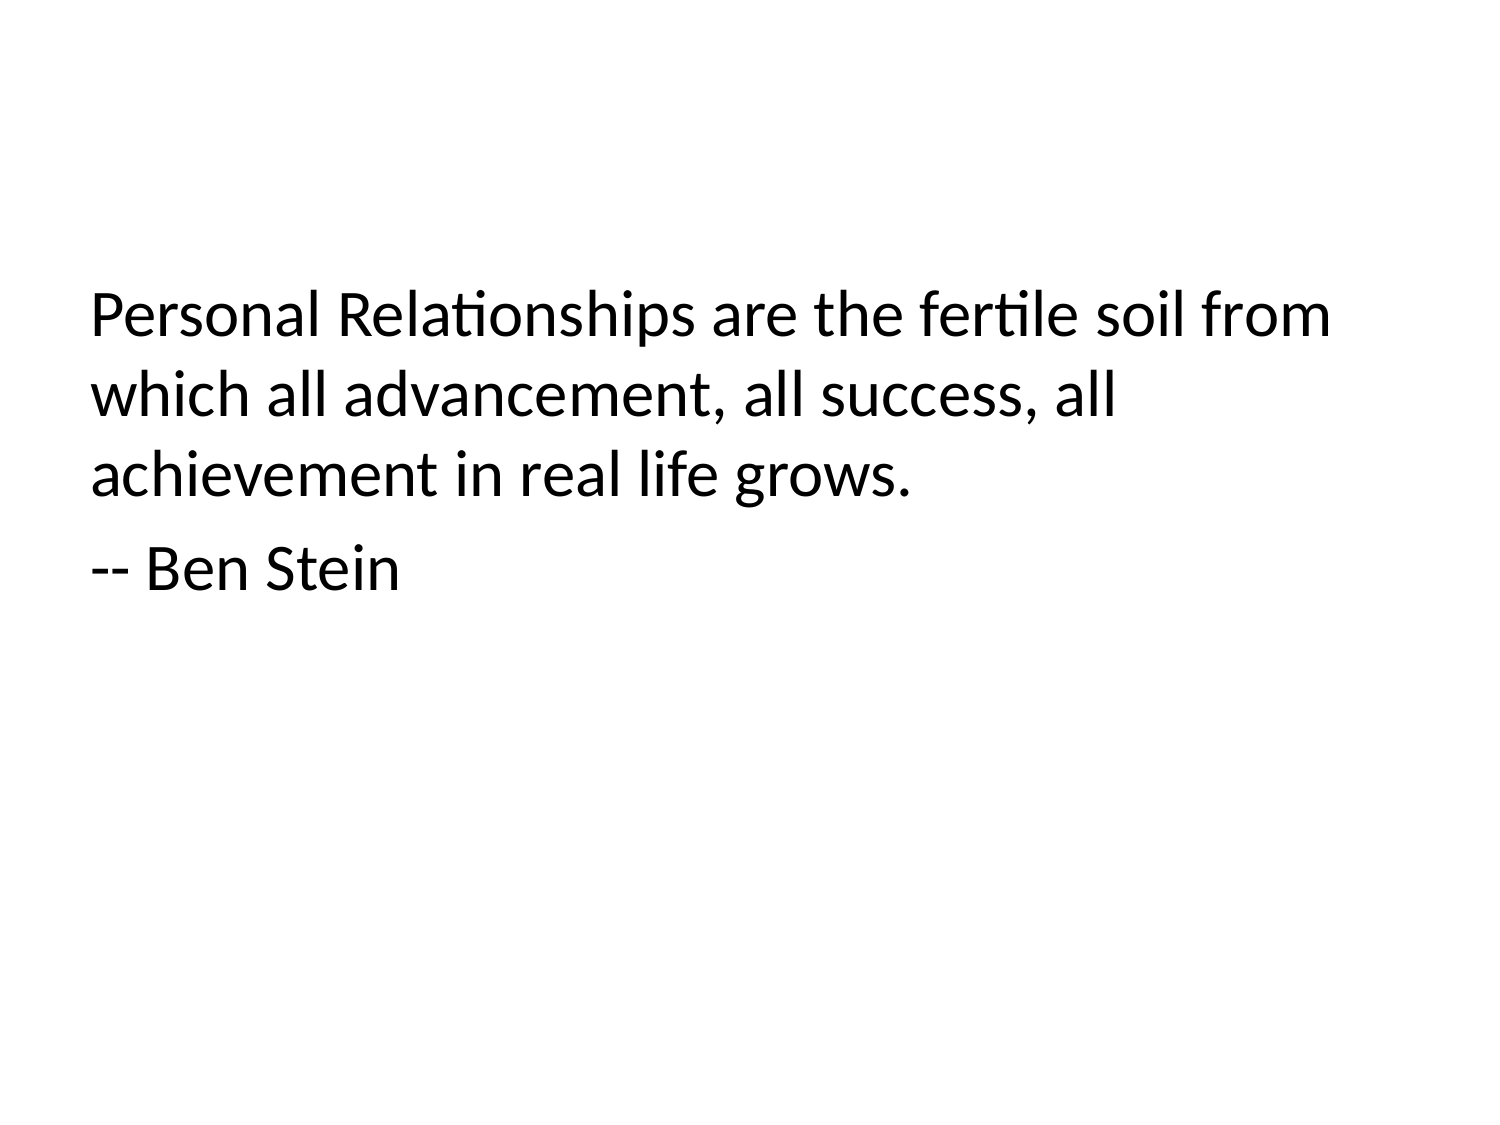

#
Personal Relationships are the fertile soil from which all advancement, all success, all achievement in real life grows.
-- Ben Stein